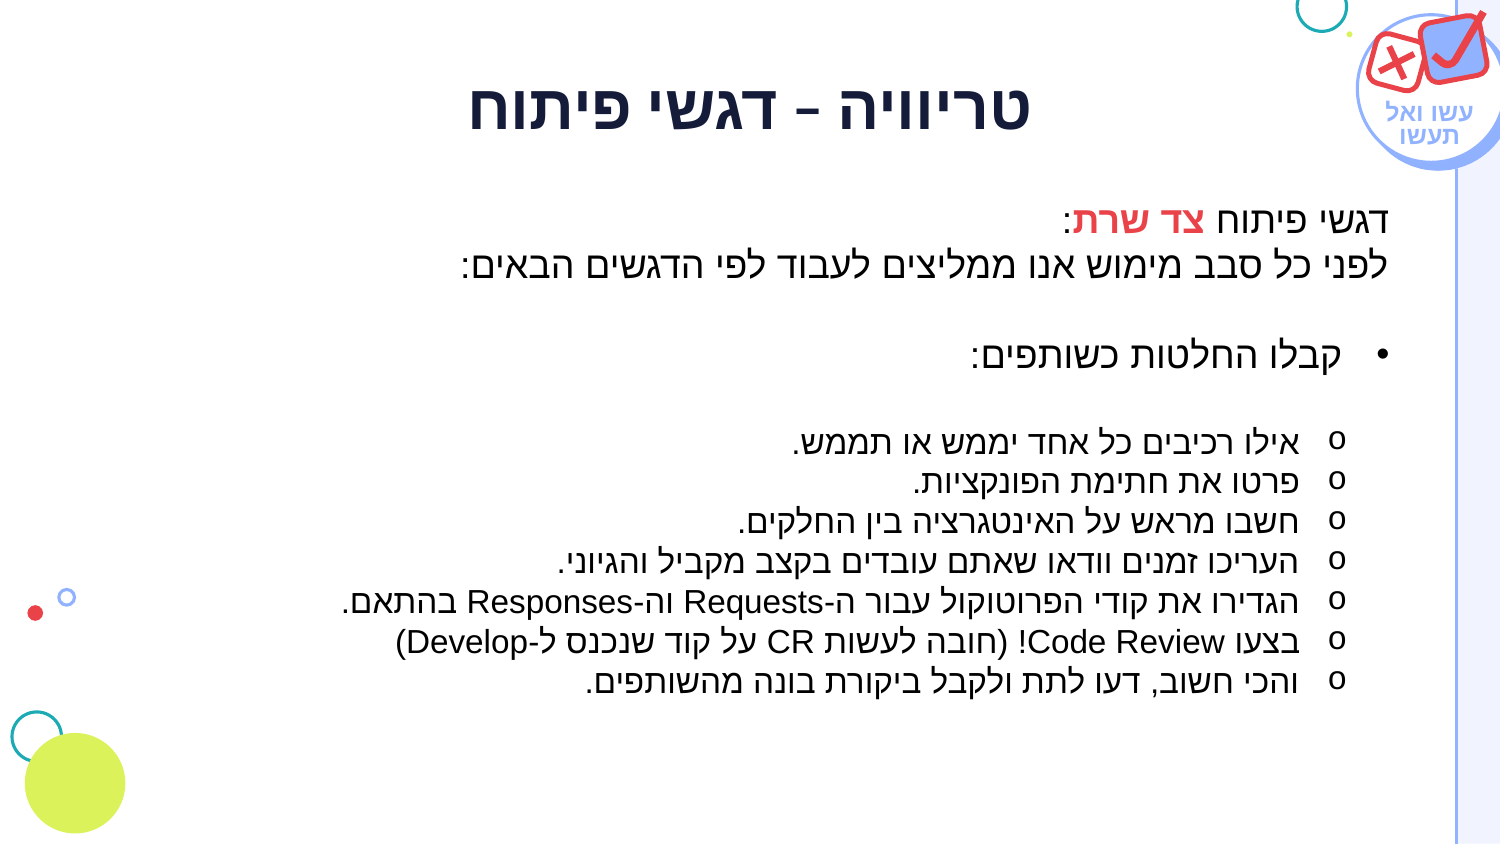

# טריוויה – דגשי פיתוח
עשו ואל תעשו
דגשי פיתוח צד שרת:
לפני כל סבב מימוש אנו ממליצים לעבוד לפי הדגשים הבאים:
קבלו החלטות כשותפים:
אילו רכיבים כל אחד יממש או תממש.
פרטו את חתימת הפונקציות.
חשבו מראש על האינטגרציה בין החלקים.
העריכו זמנים וודאו שאתם עובדים בקצב מקביל והגיוני.
הגדירו את קודי הפרוטוקול עבור ה-Requests וה-Responses בהתאם.
בצעו Code Review! (חובה לעשות CR על קוד שנכנס ל-Develop)
והכי חשוב, דעו לתת ולקבל ביקורת בונה מהשותפים.